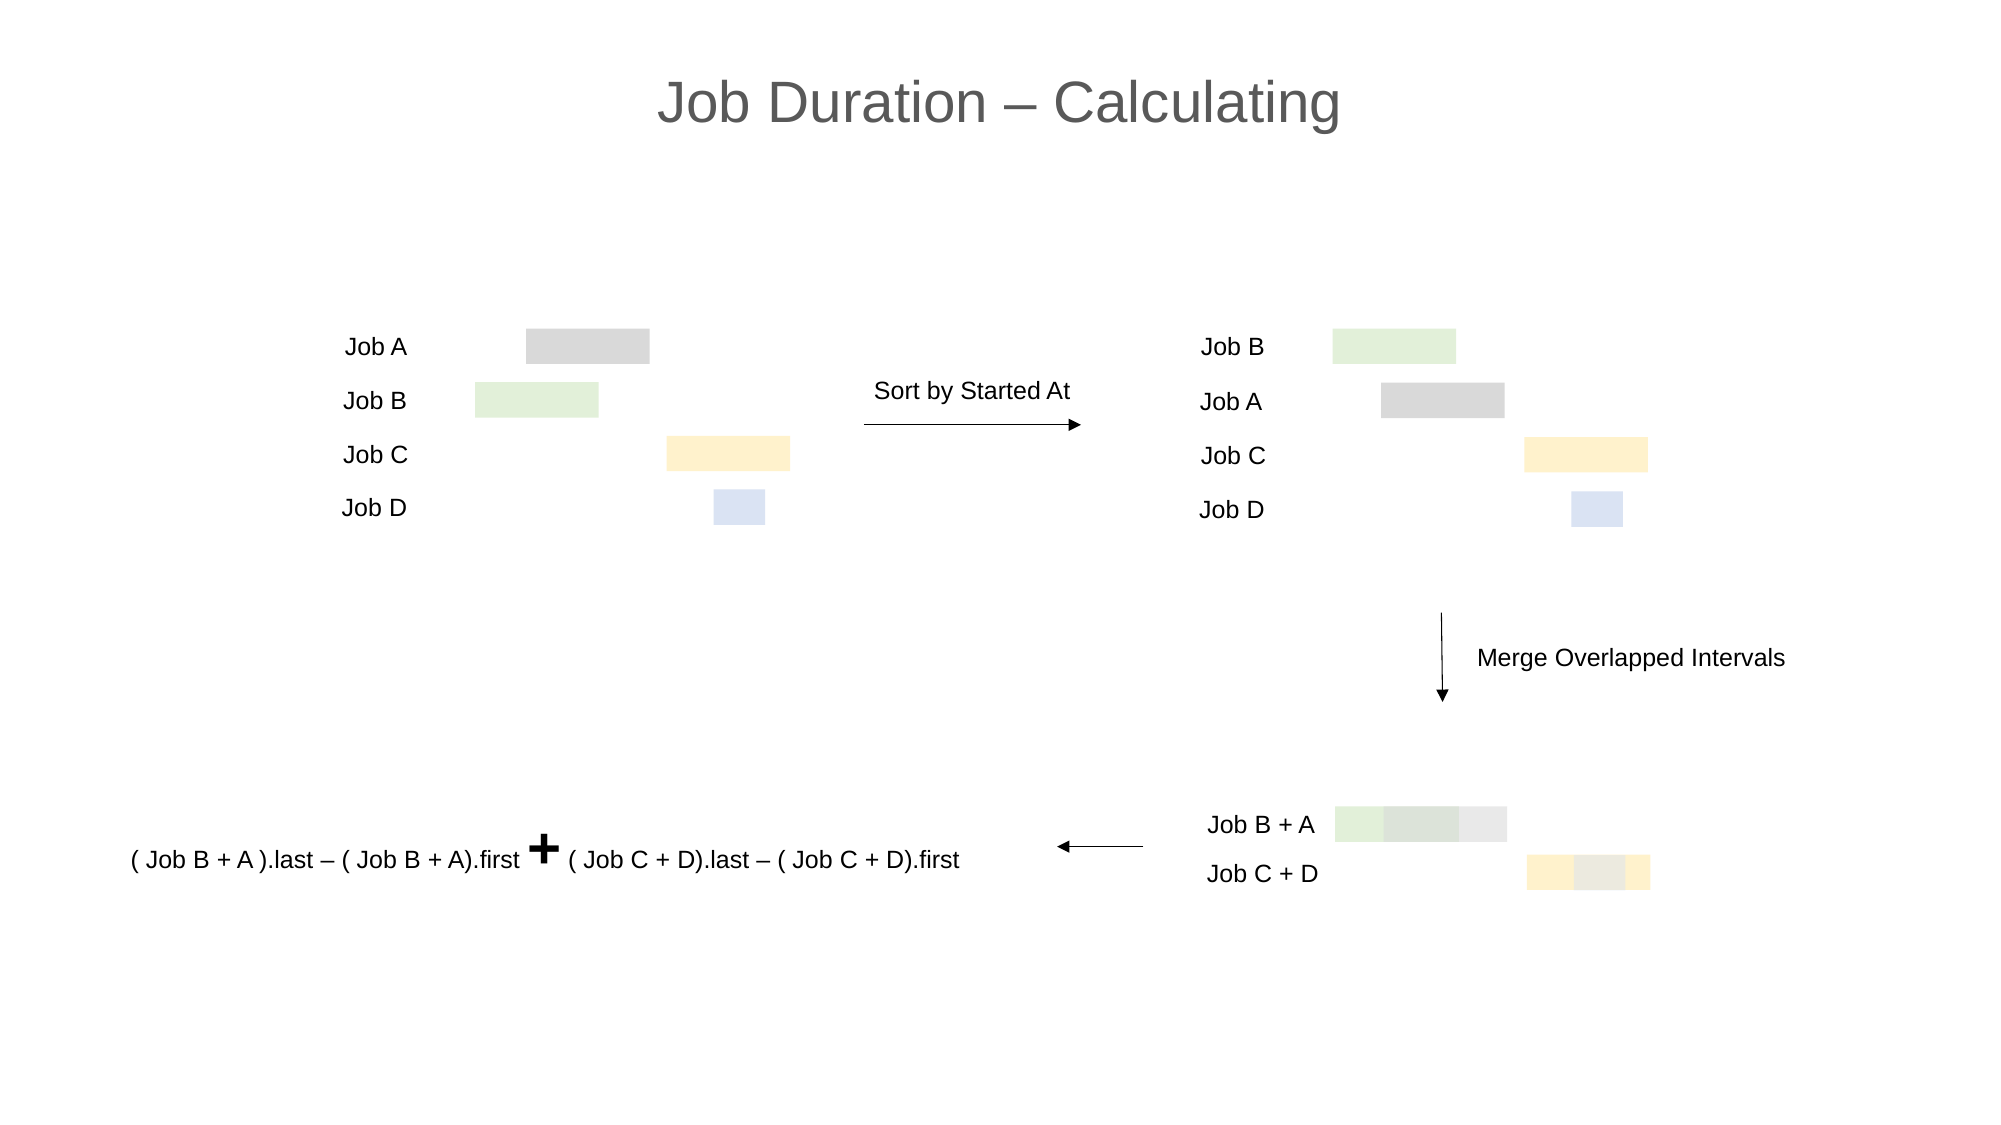

# Job Duration – Calculating
Job A

Job B

Job C

Job D

Job B

Job A

Job C

Job D

Sort by Started At
Merge Overlapped Intervals
Job B + A

Job C + D

( Job B + A ).last – ( Job B + A).first + ( Job C + D).last – ( Job C + D).first